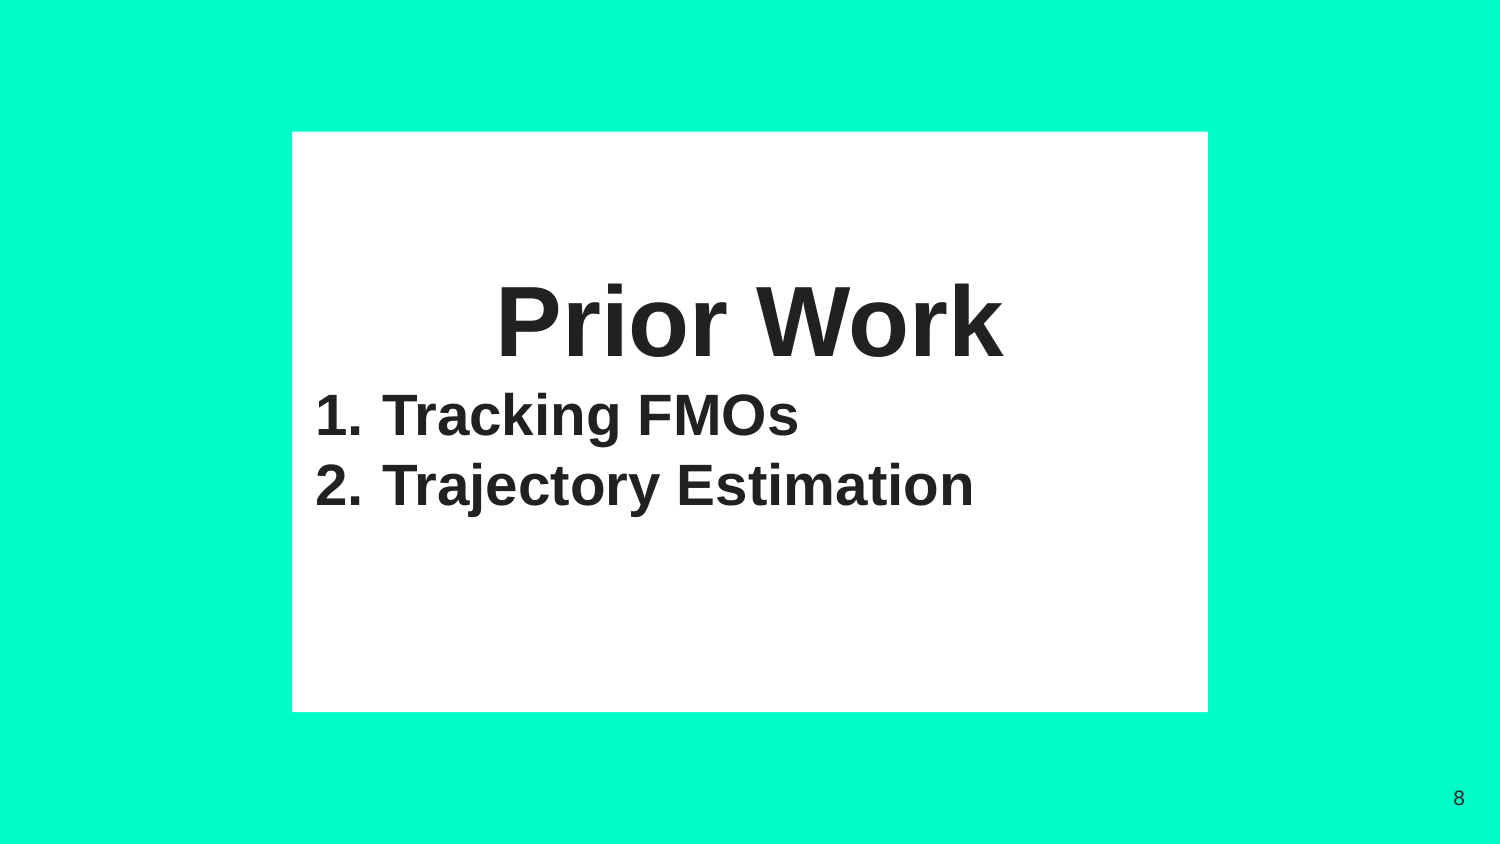

# Prior Work
Tracking FMOs
Trajectory Estimation

8